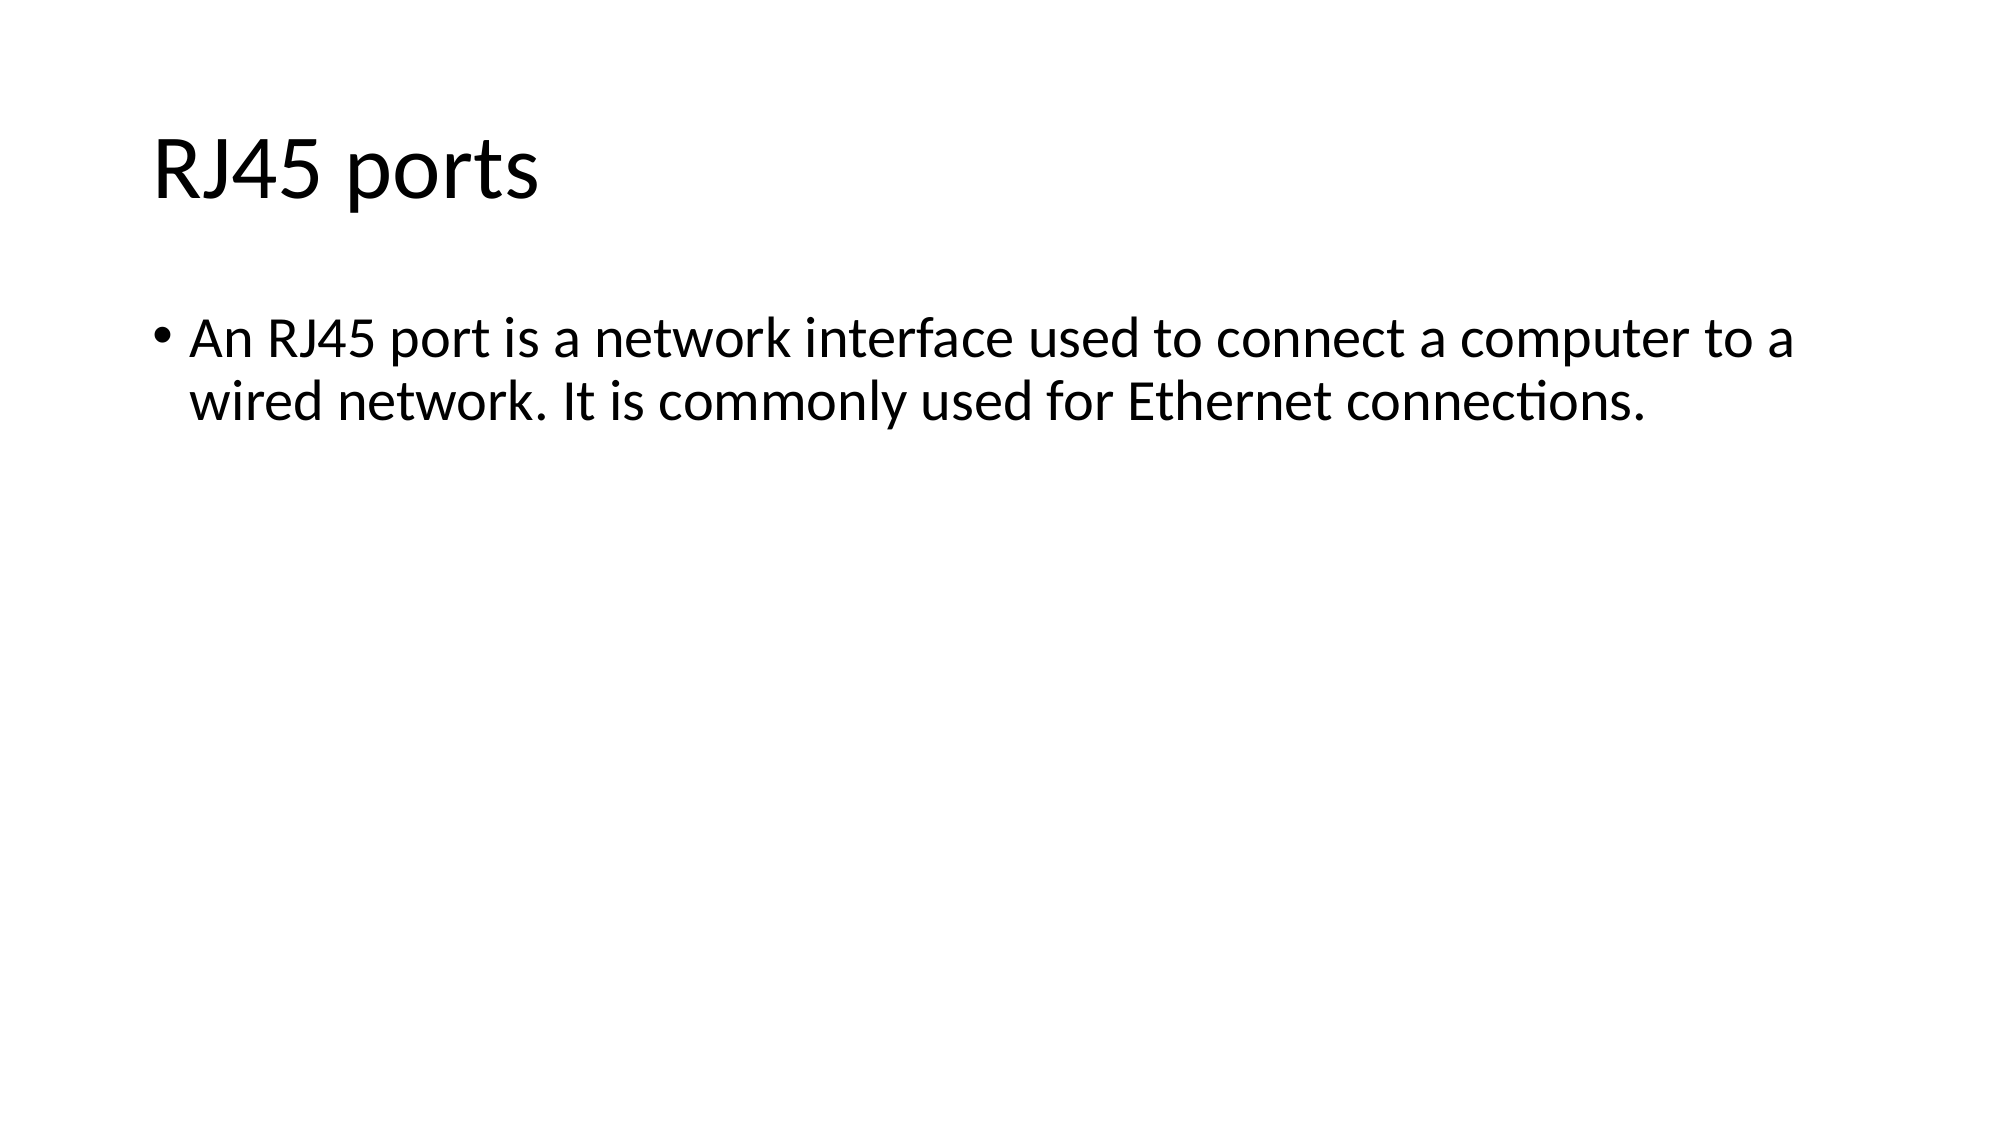

# RJ45 ports
An RJ45 port is a network interface used to connect a computer to a wired network. It is commonly used for Ethernet connections.